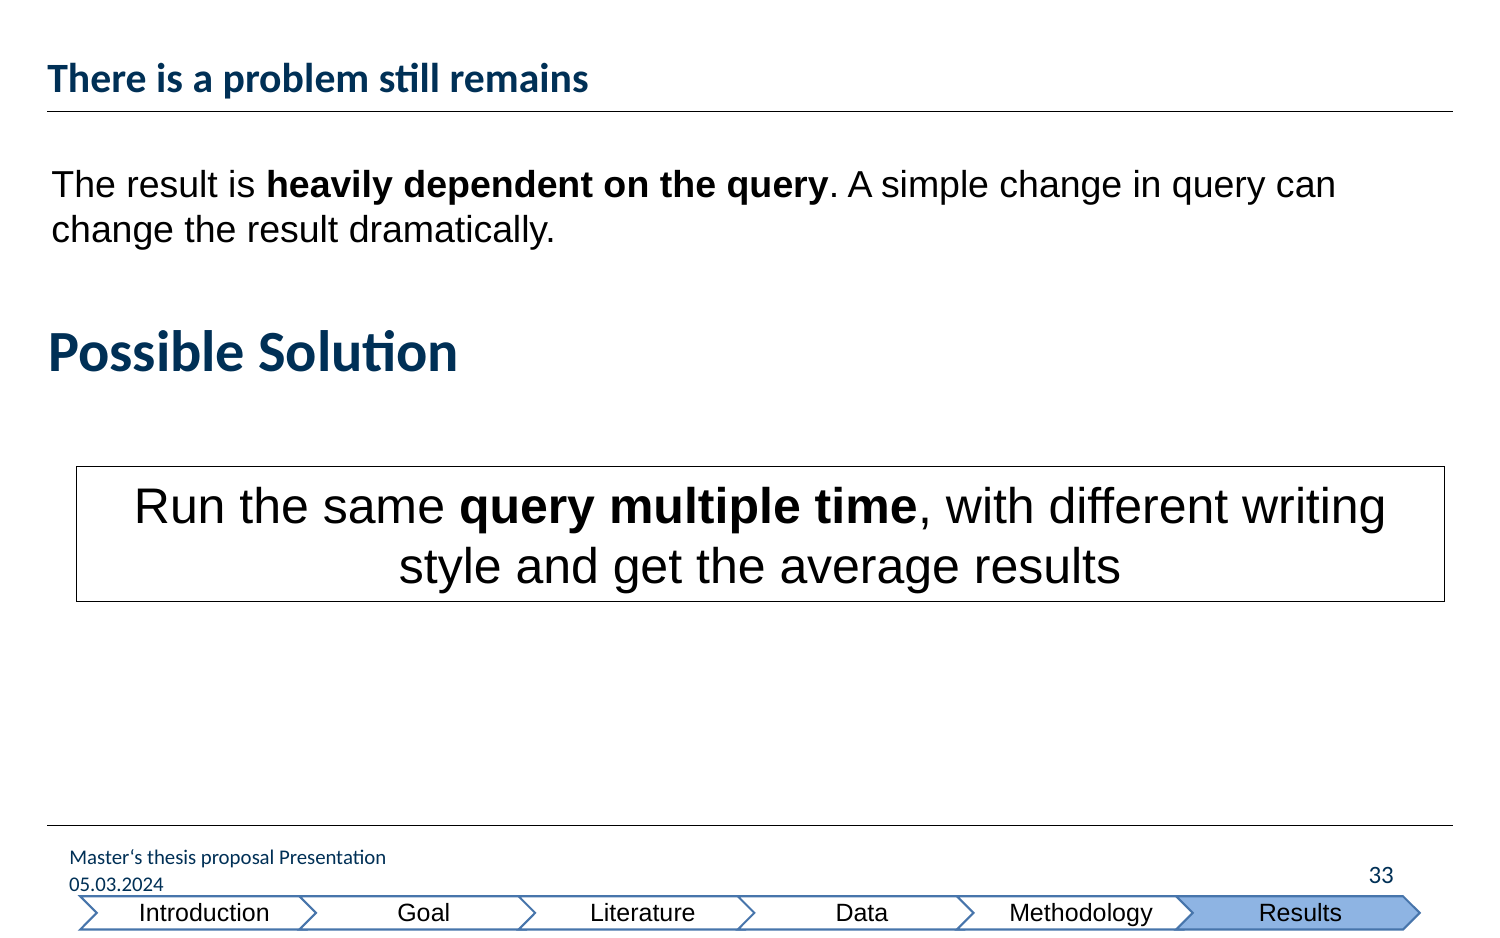

# There is a problem still remains
The result is heavily dependent on the query. A simple change in query can change the result dramatically.
Possible Solution
Run the same query multiple time, with different writing style and get the average results

Introduction
Goal
Literature
Data
Methodology
Results